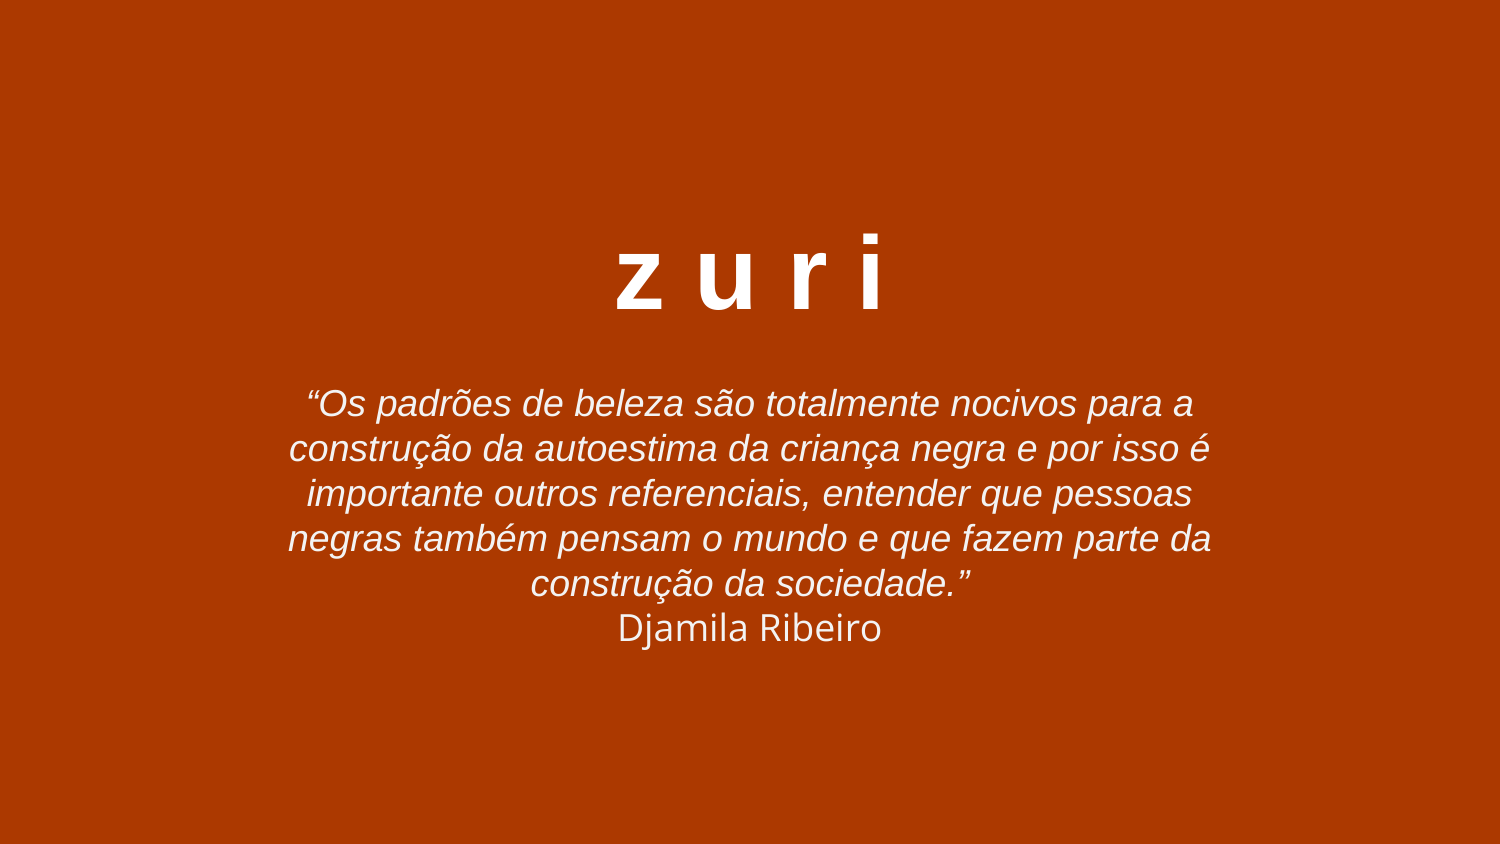

z u r i
“Os padrões de beleza são totalmente nocivos para a construção da autoestima da criança negra e por isso é importante outros referenciais, entender que pessoas negras também pensam o mundo e que fazem parte da construção da sociedade.”
Djamila Ribeiro